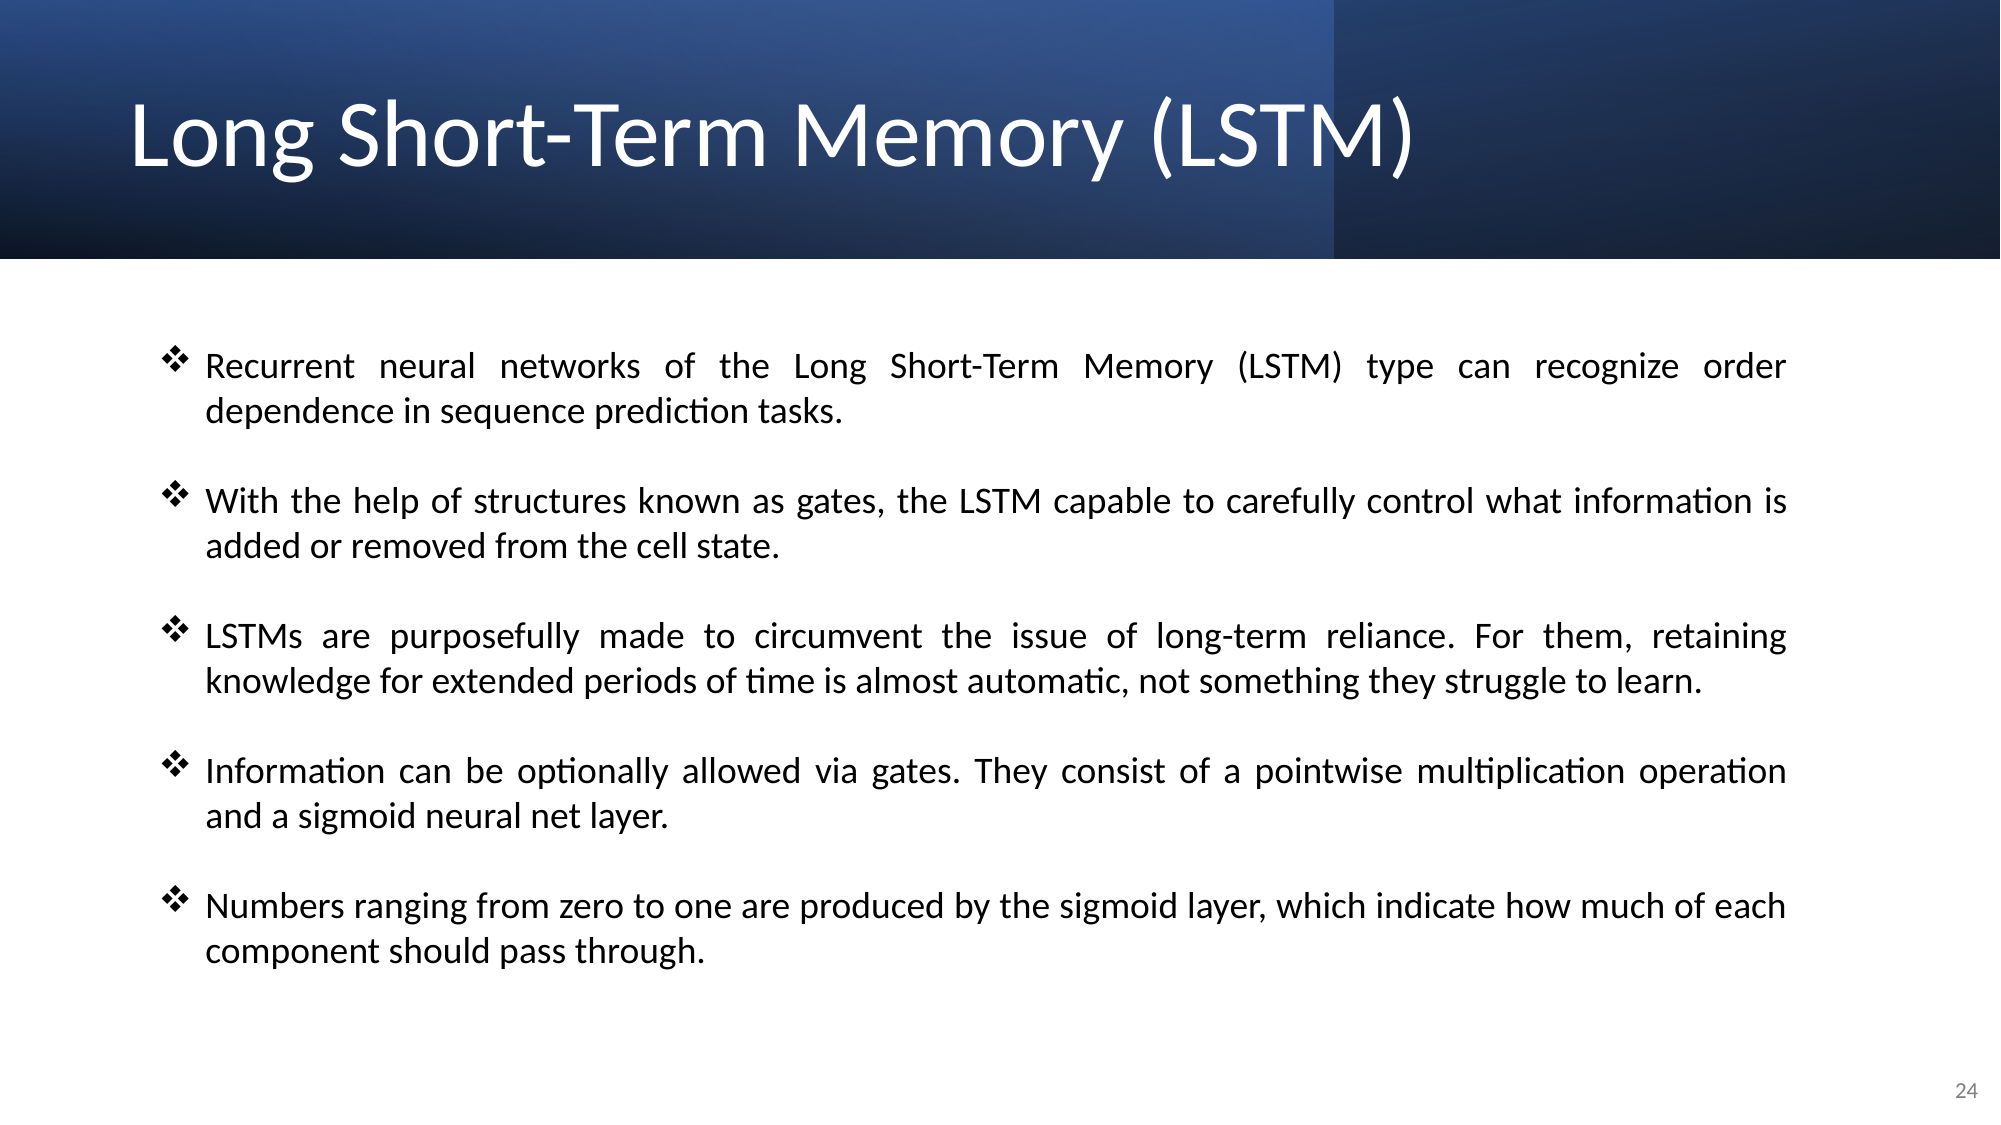

# Long Short-Term Memory (LSTM)
Recurrent neural networks of the Long Short-Term Memory (LSTM) type can recognize order dependence in sequence prediction tasks.

With the help of structures known as gates, the LSTM capable to carefully control what information is added or removed from the cell state.

LSTMs are purposefully made to circumvent the issue of long-term reliance. For them, retaining knowledge for extended periods of time is almost automatic, not something they struggle to learn.

Information can be optionally allowed via gates. They consist of a pointwise multiplication operation and a sigmoid neural net layer.

Numbers ranging from zero to one are produced by the sigmoid layer, which indicate how much of each component should pass through.

24